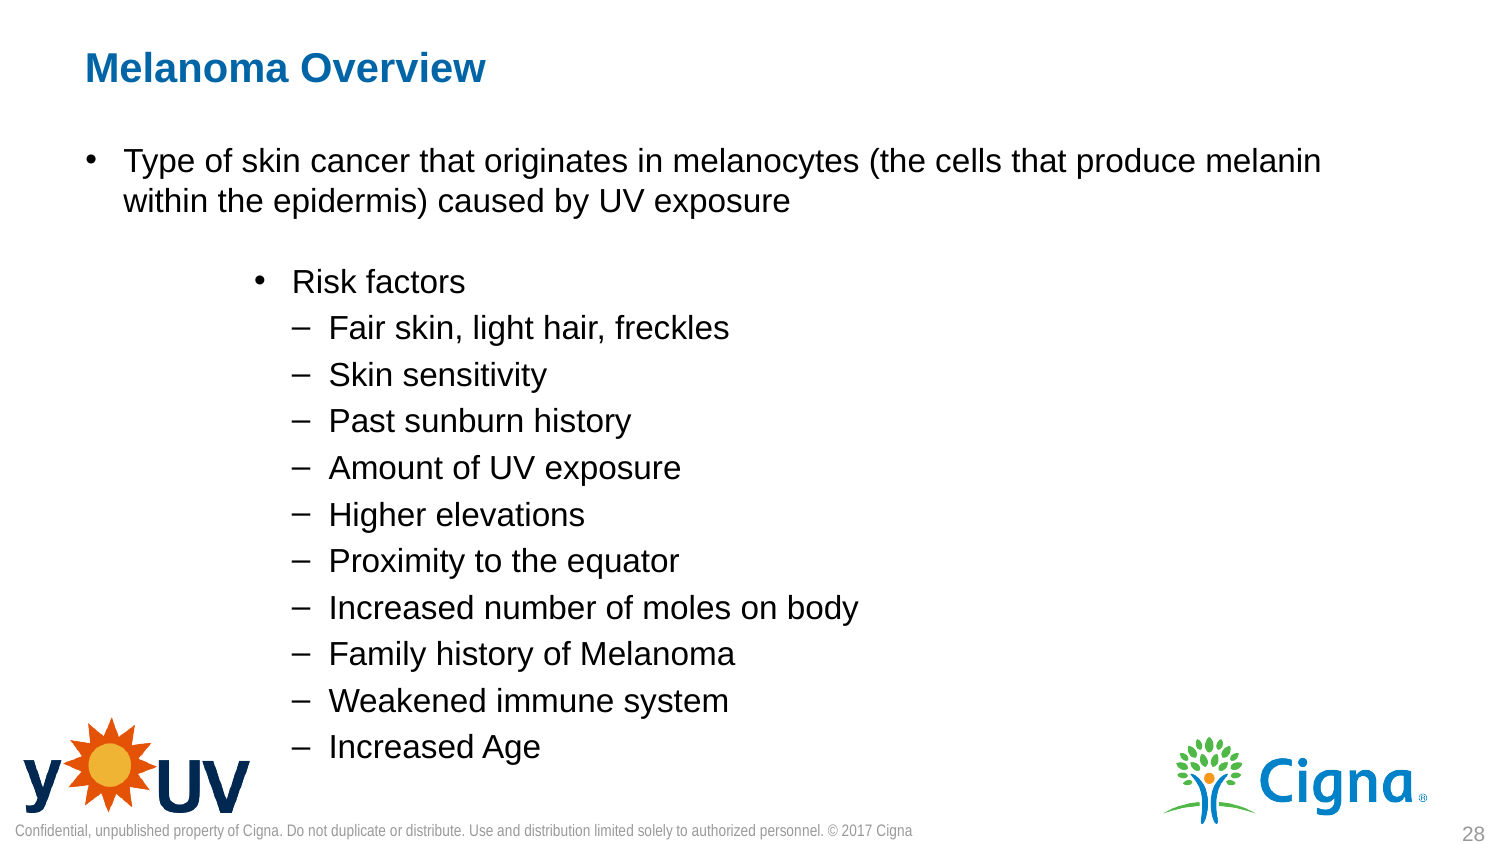

# Melanoma Overview
Type of skin cancer that originates in melanocytes (the cells that produce melanin within the epidermis) caused by UV exposure
Risk factors
Fair skin, light hair, freckles
Skin sensitivity
Past sunburn history
Amount of UV exposure
Higher elevations
Proximity to the equator
Increased number of moles on body
Family history of Melanoma
Weakened immune system
Increased Age
Confidential, unpublished property of Cigna. Do not duplicate or distribute. Use and distribution limited solely to authorized personnel. © 2017 Cigna
28